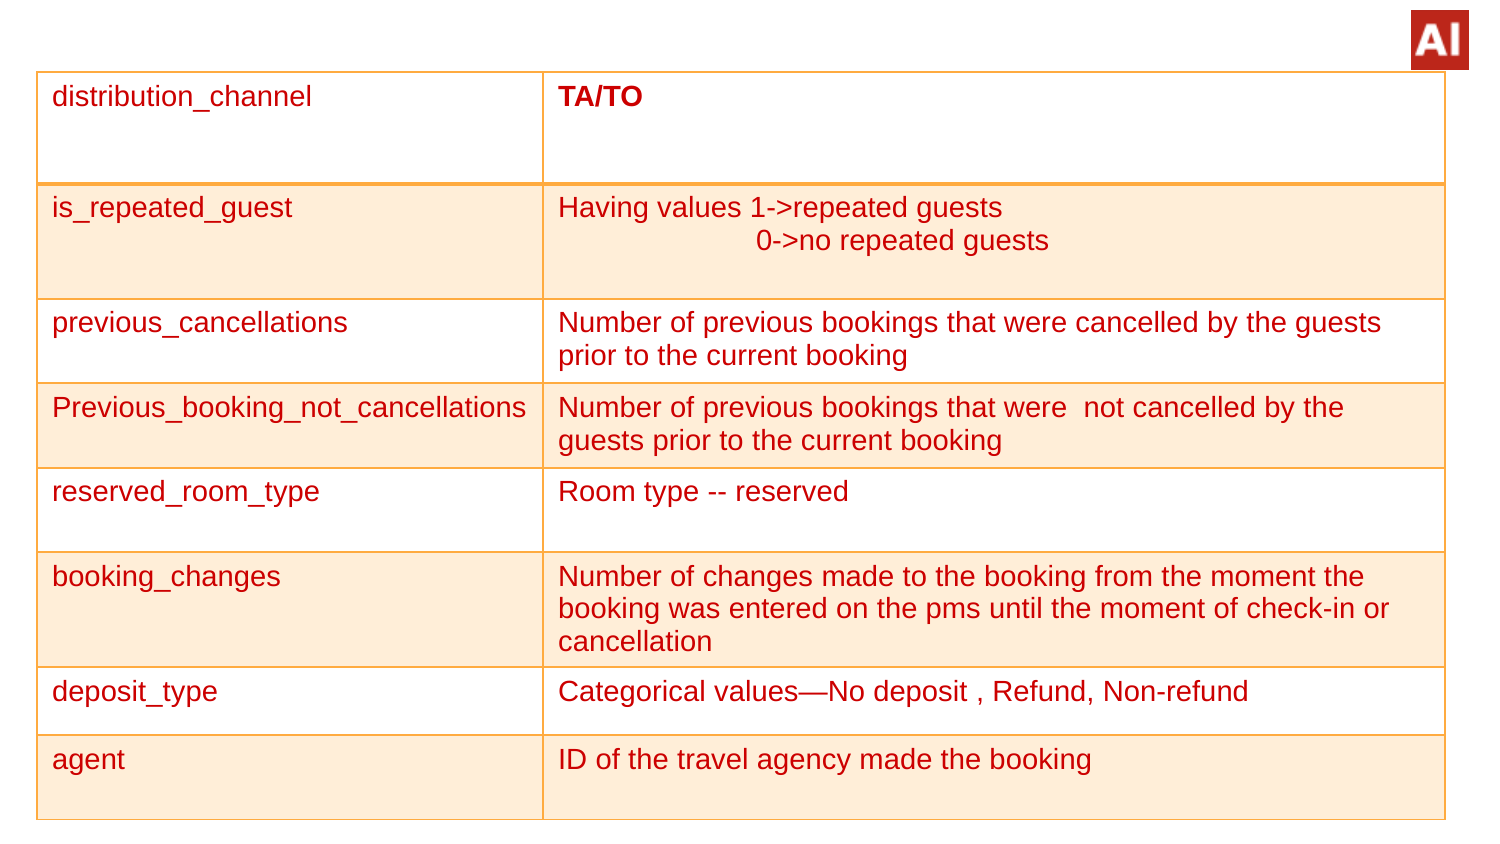

| distribution\_channel | TA/TO |
| --- | --- |
| is\_repeated\_guest | Having values 1->repeated guests 0->no repeated guests |
| previous\_cancellations | Number of previous bookings that were cancelled by the guests prior to the current booking |
| Previous\_booking\_not\_cancellations | Number of previous bookings that were not cancelled by the guests prior to the current booking |
| reserved\_room\_type | Room type -- reserved |
| booking\_changes | Number of changes made to the booking from the moment the booking was entered on the pms until the moment of check-in or cancellation |
| deposit\_type | Categorical values—No deposit , Refund, Non-refund |
| agent | ID of the travel agency made the booking |